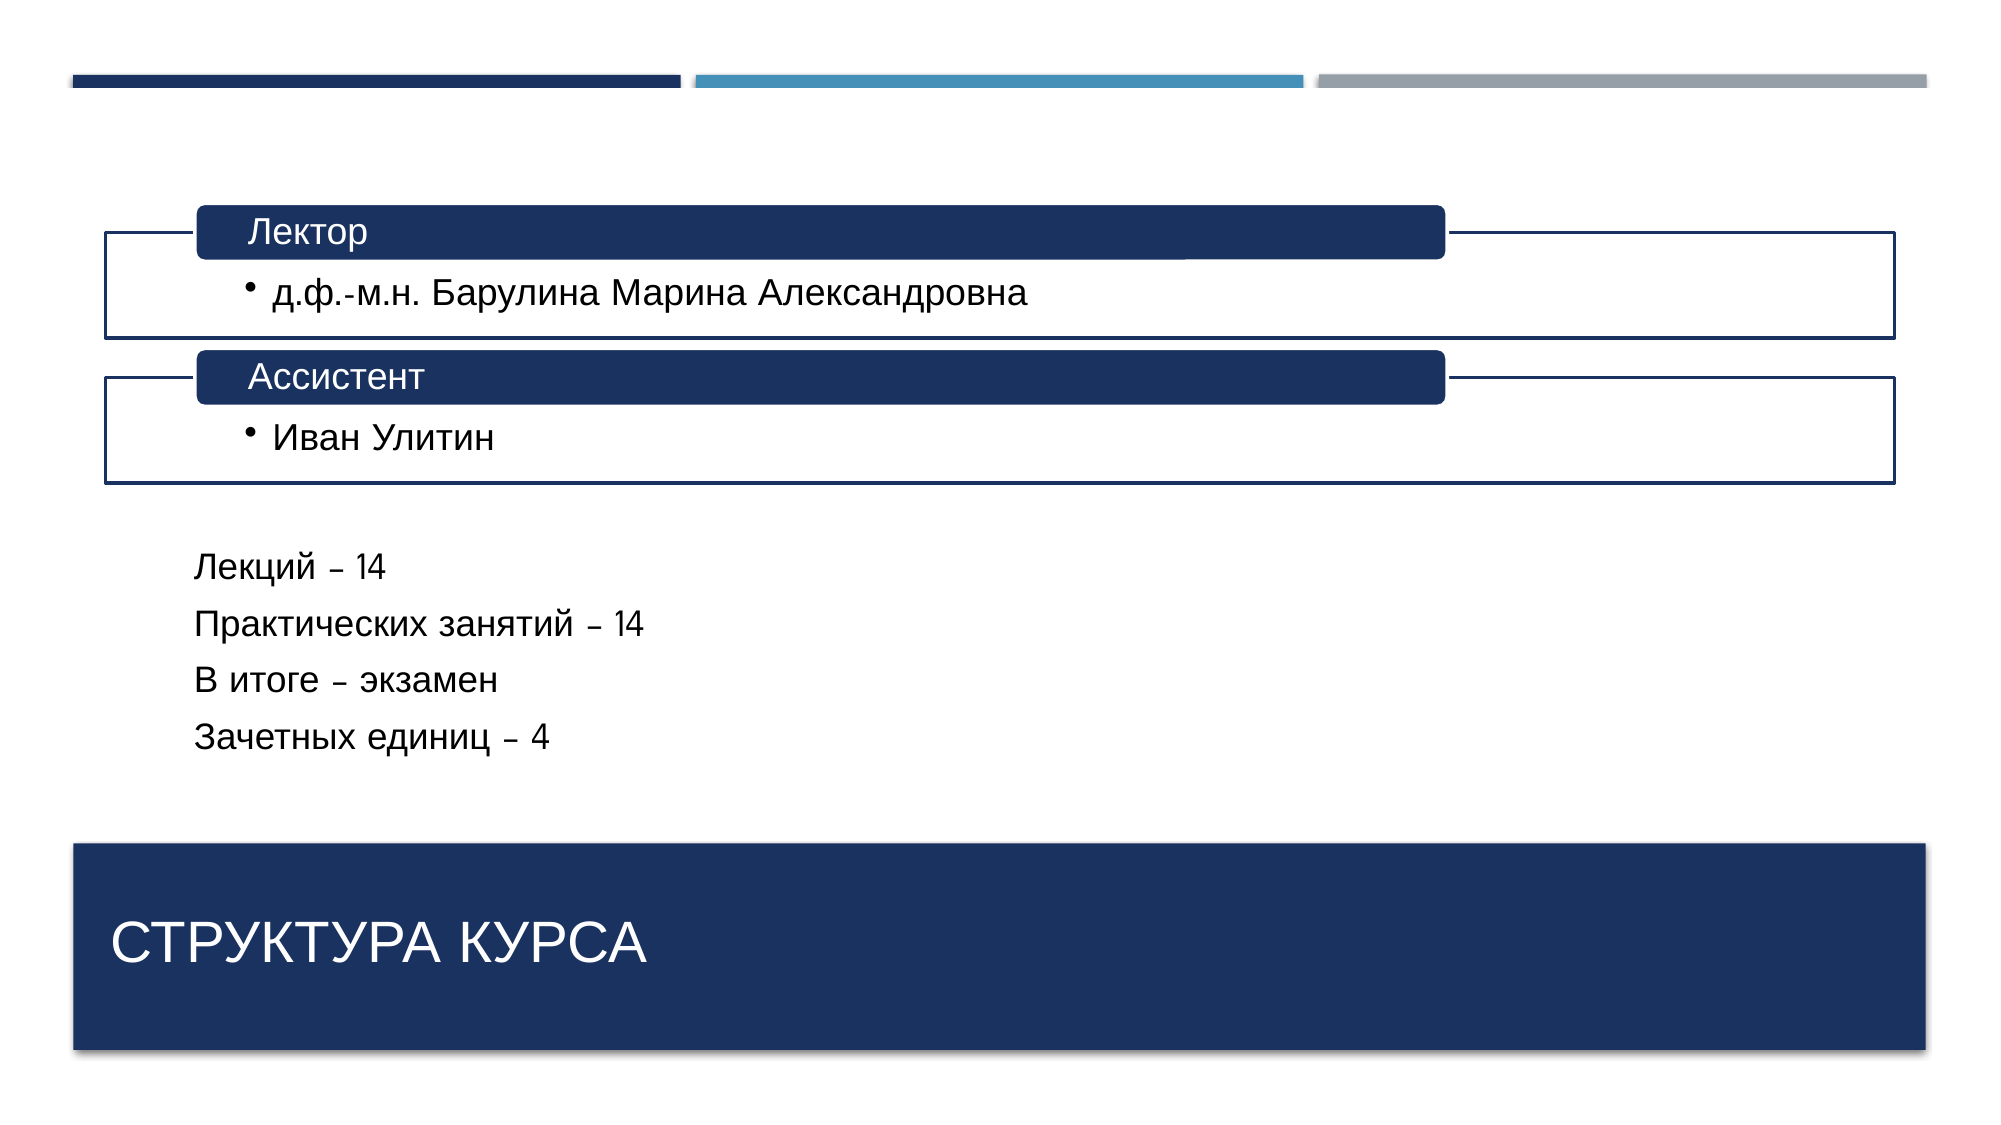

д.ф.-м.н. Барулина Марина Александровна
Лектор
Иван Улитин
Ассистент
Лекций – 14
Практических занятий – 14
В итоге – экзамен
Зачетных единиц – 4

# Структура курса